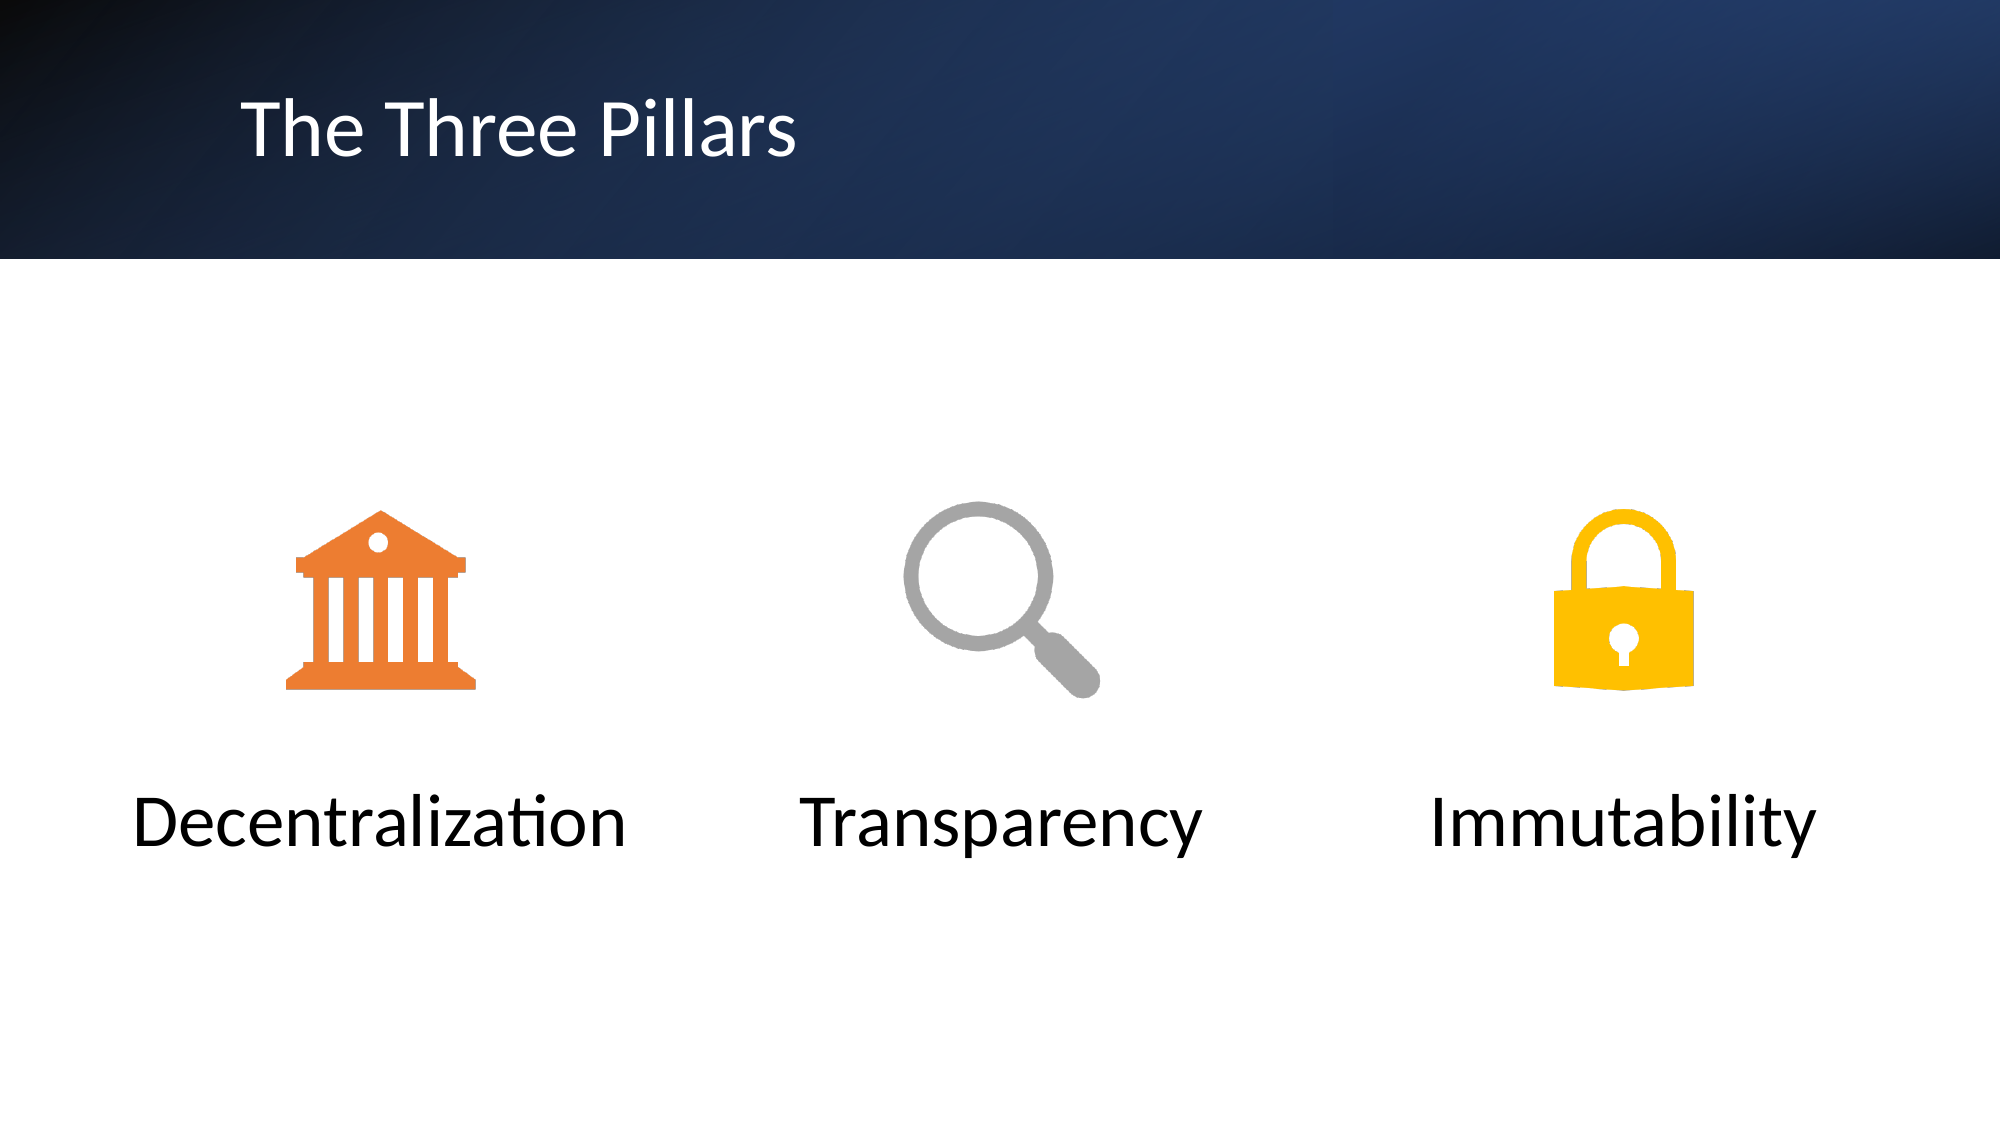

# The Three Pillars
Decentralization
Transparency
Immutability